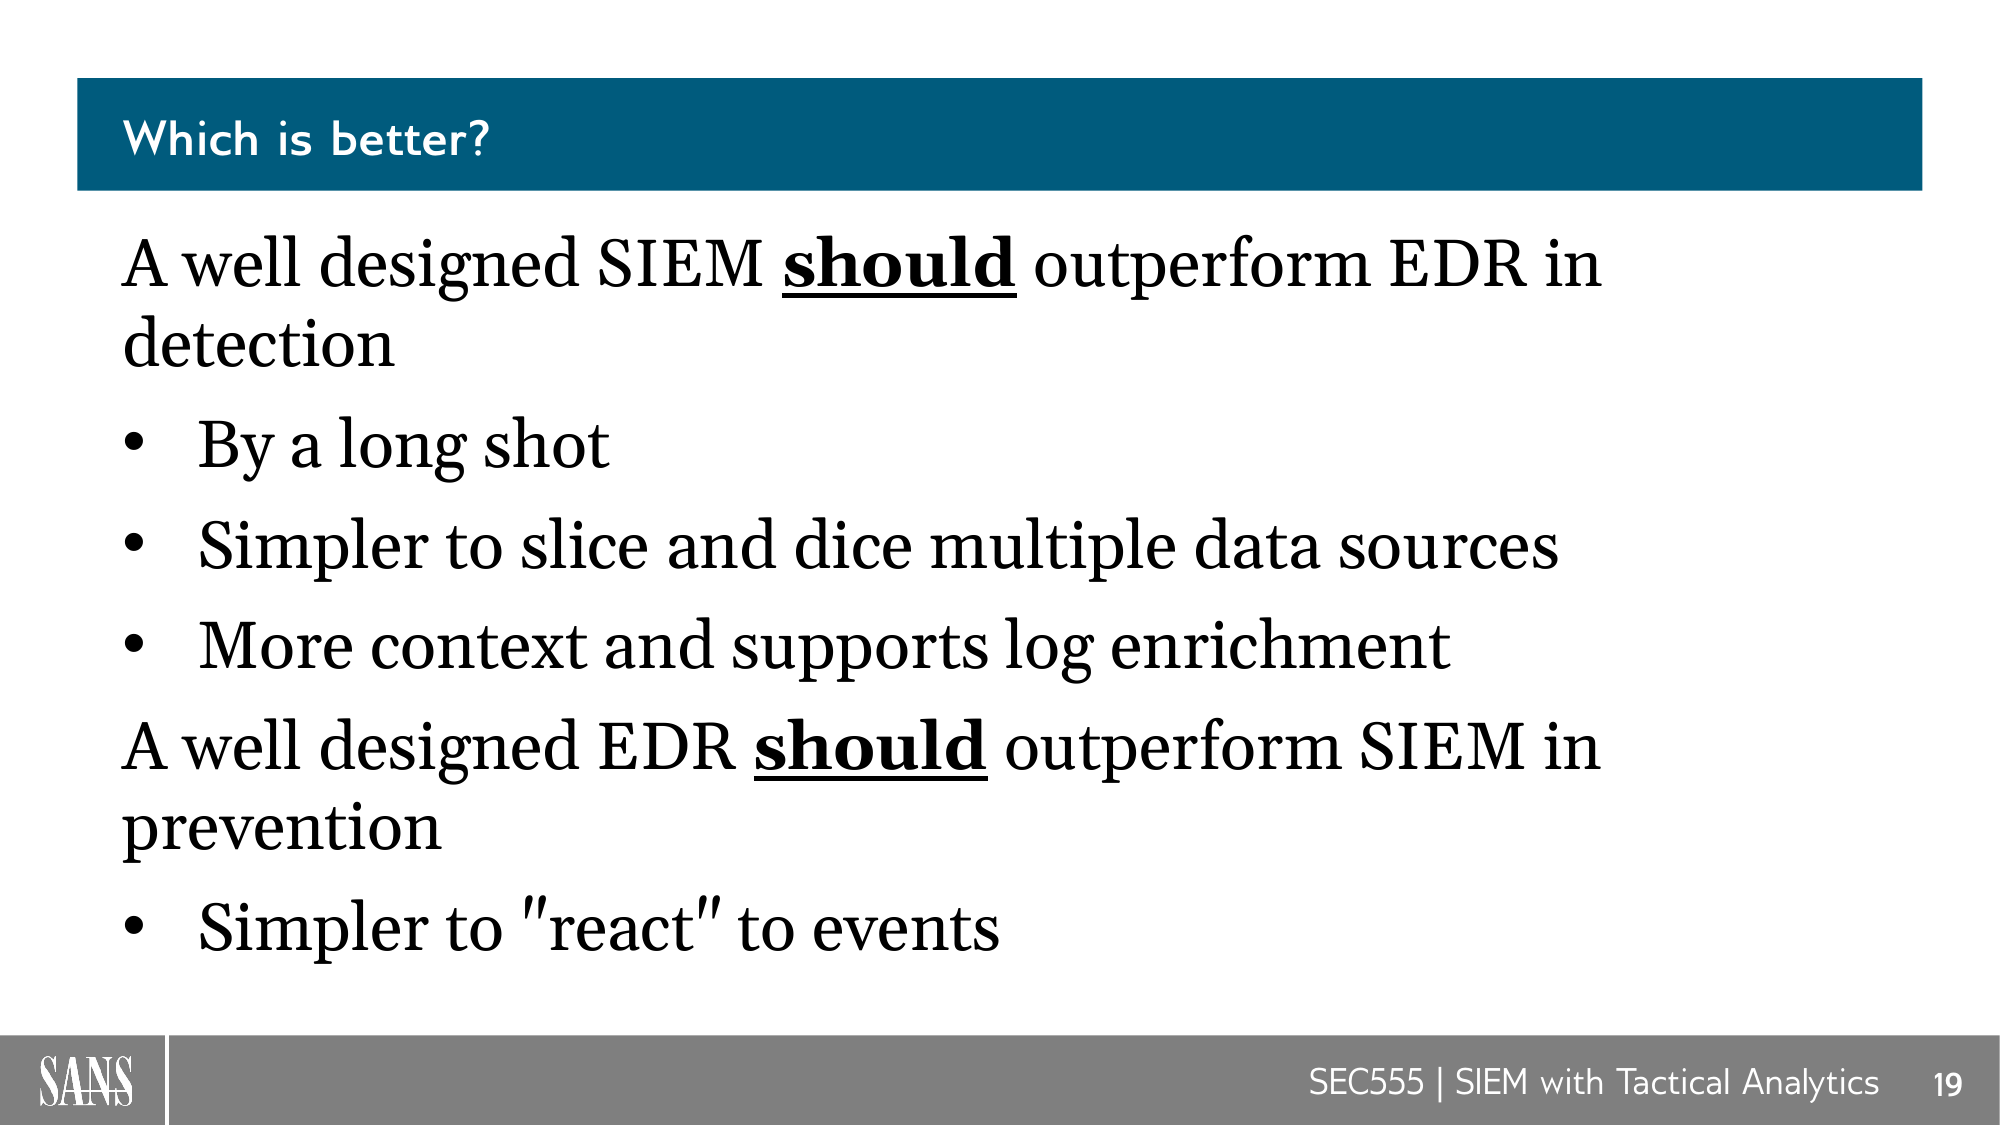

# Which is better?
A well designed SIEM should outperform EDR in detection
By a long shot
Simpler to slice and dice multiple data sources
More context and supports log enrichment
A well designed EDR should outperform SIEM in prevention
Simpler to "react" to events